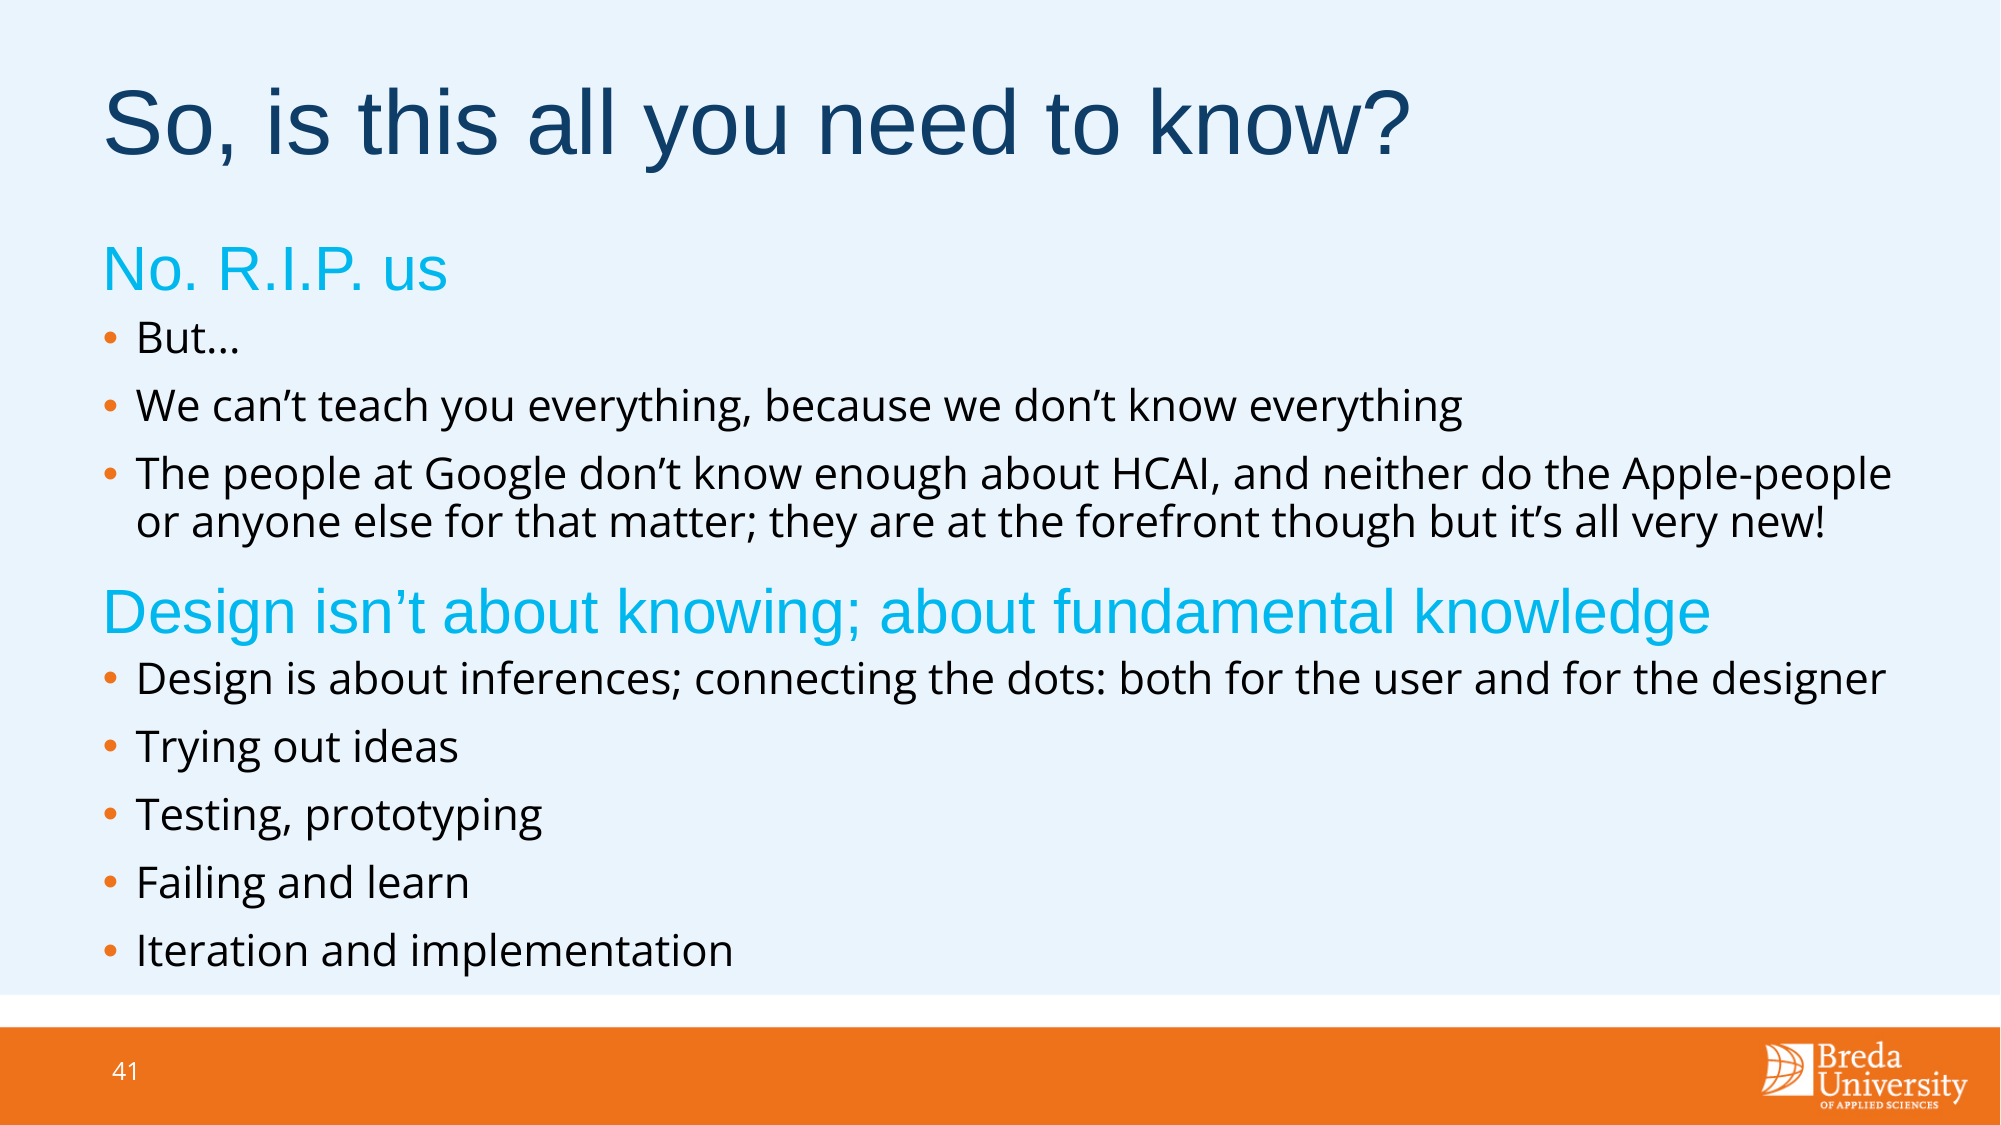

# So, is this all you need to know?
No. R.I.P. us
But...
We can’t teach you everything, because we don’t know everything
The people at Google don’t know enough about HCAI, and neither do the Apple-people or anyone else for that matter; they are at the forefront though but it’s all very new!
Design isn’t about knowing; about fundamental knowledge
Design is about inferences; connecting the dots: both for the user and for the designer
Trying out ideas
Testing, prototyping
Failing and learn
Iteration and implementation
41